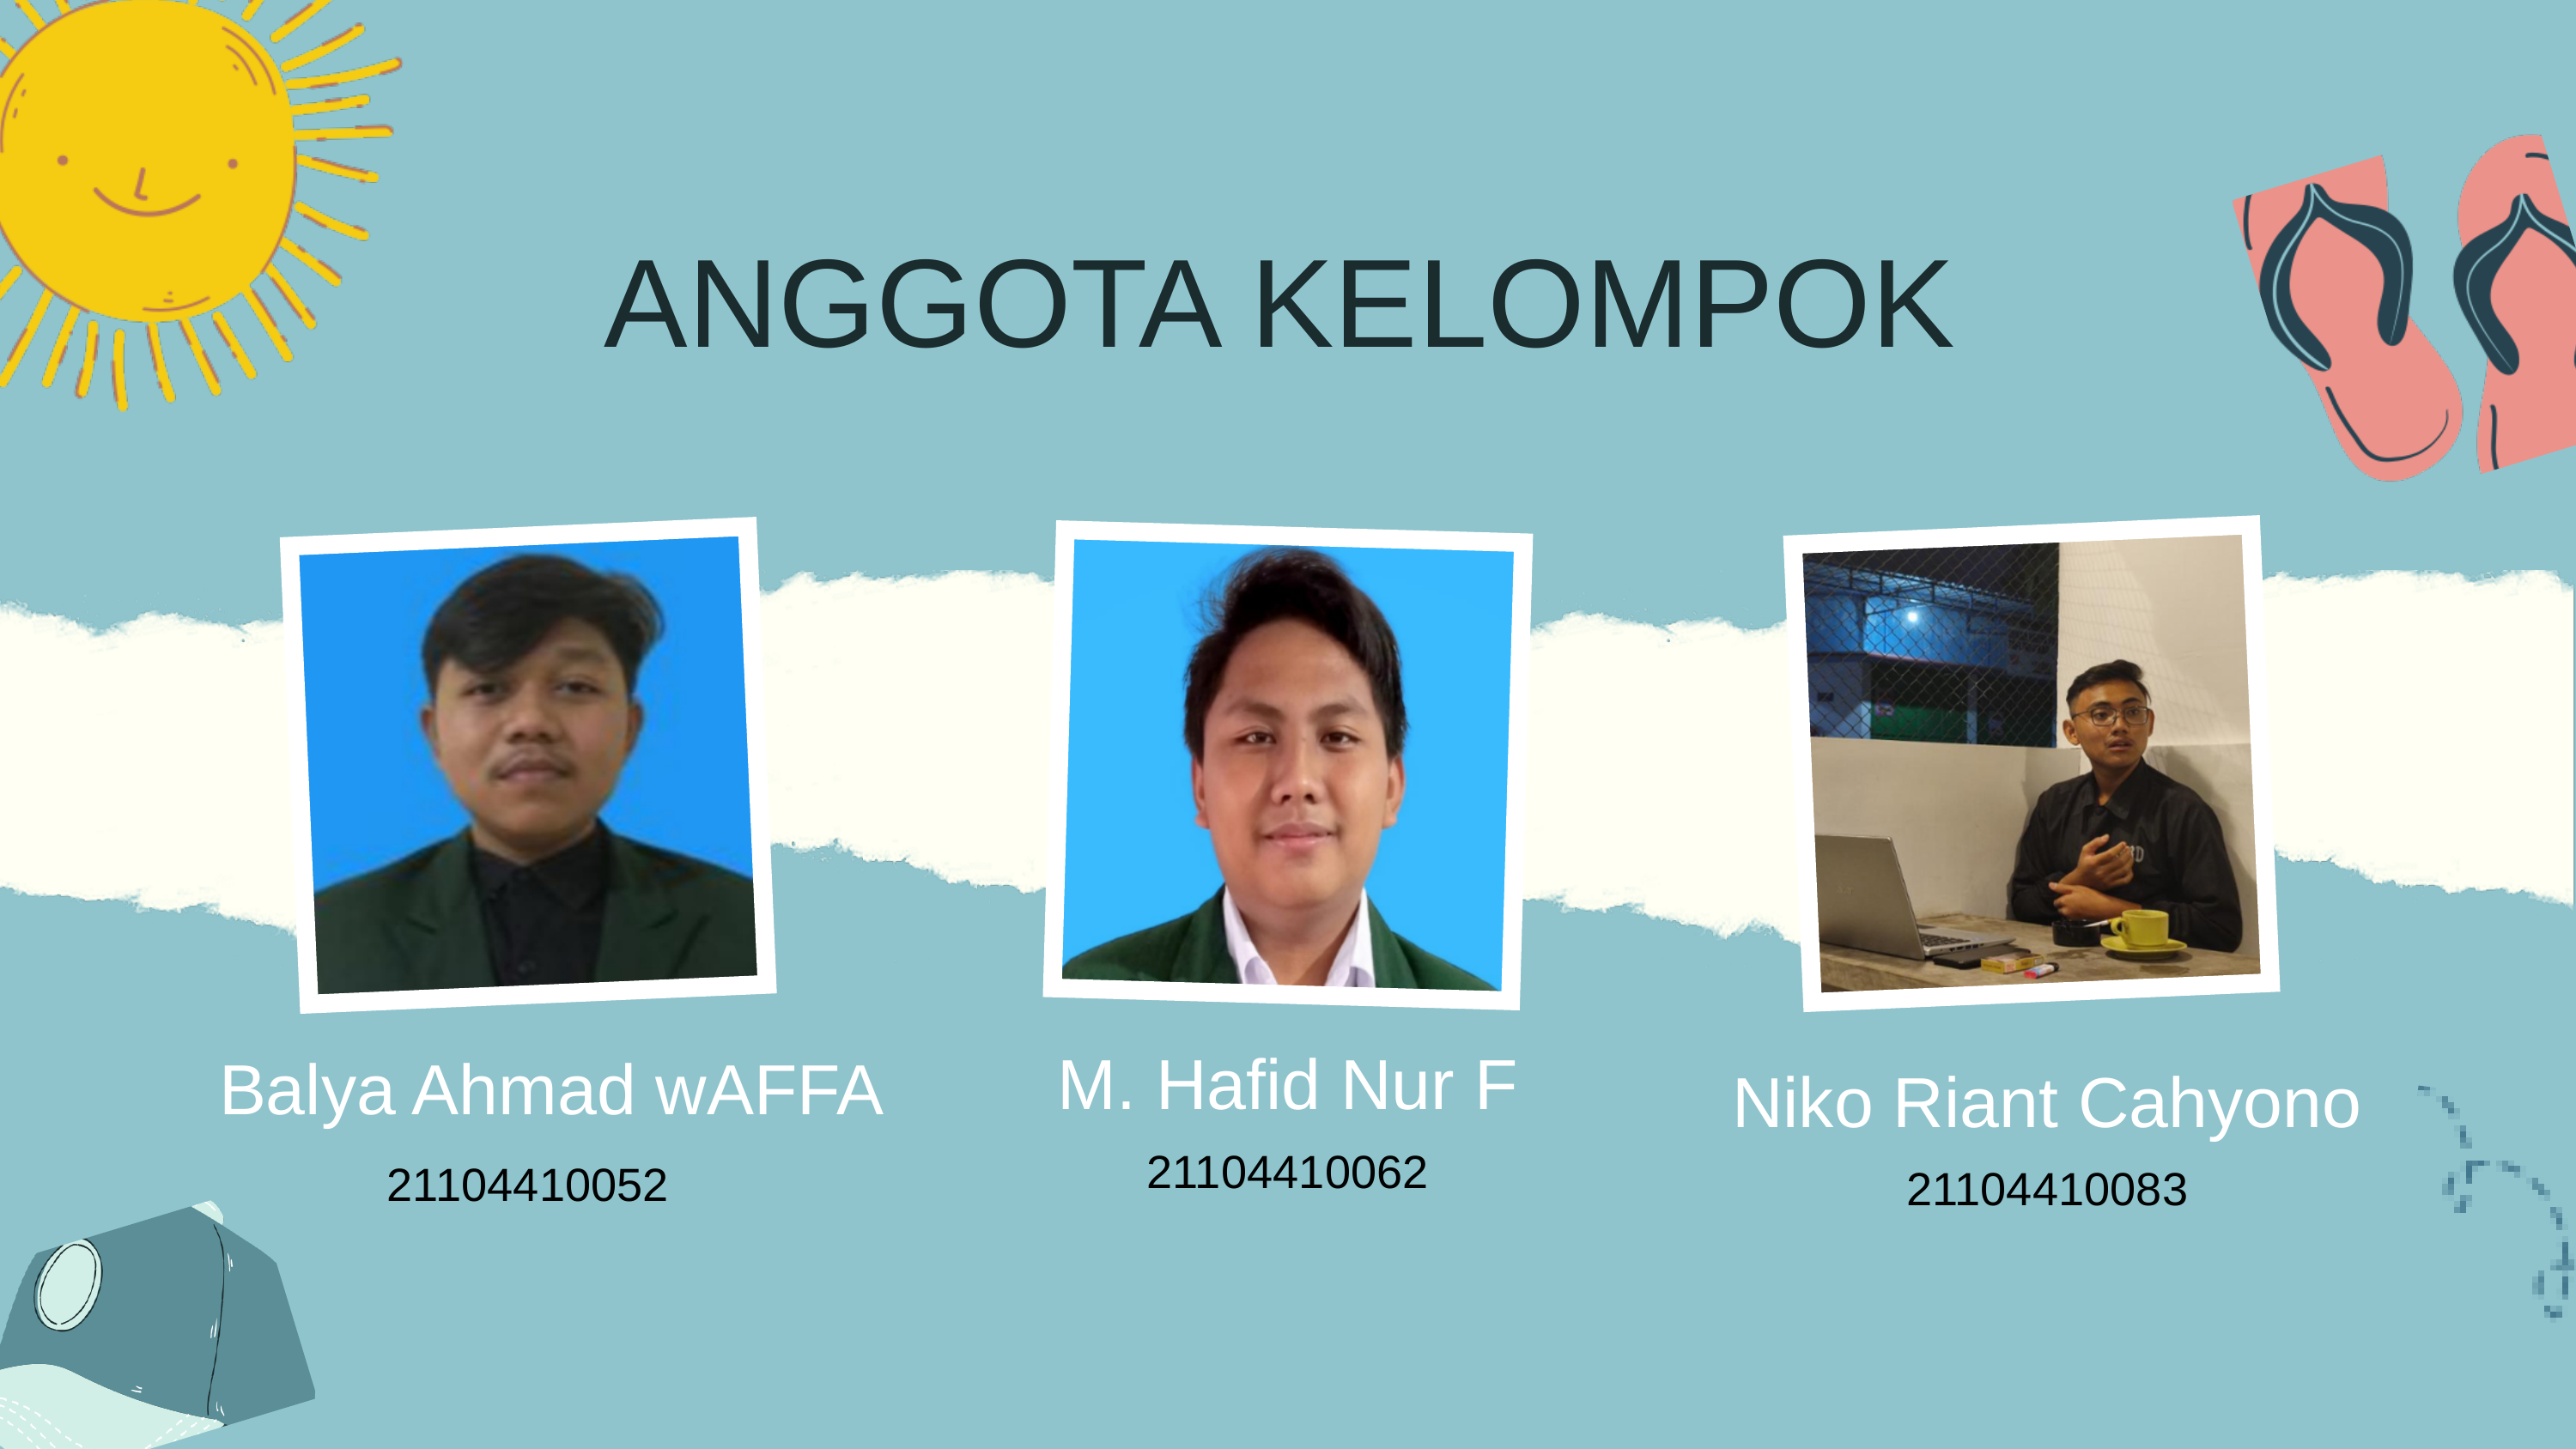

ANGGOTA KELOMPOK

M. Hafid Nur F
Balya Ahmad wAFFA
Niko Riant Cahyono

21104410062
21104410052
21104410083